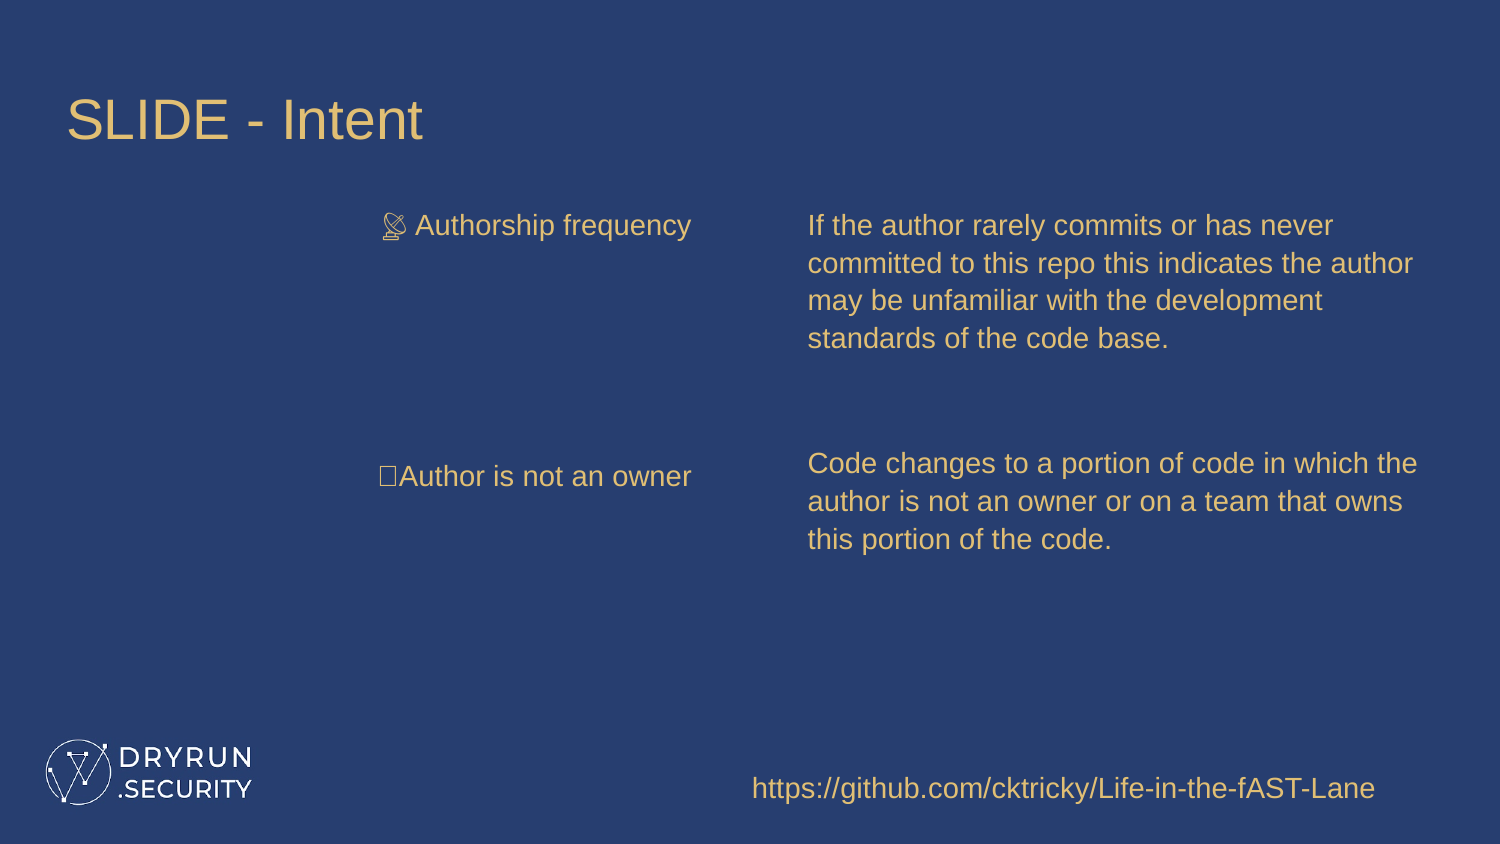

# SLIDE - Intent

📡 Authorship frequency

🫅Author is not an owner

If the author rarely commits or has never committed to this repo this indicates the author may be unfamiliar with the development standards of the code base.

Code changes to a portion of code in which the author is not an owner or on a team that owns this portion of the code.